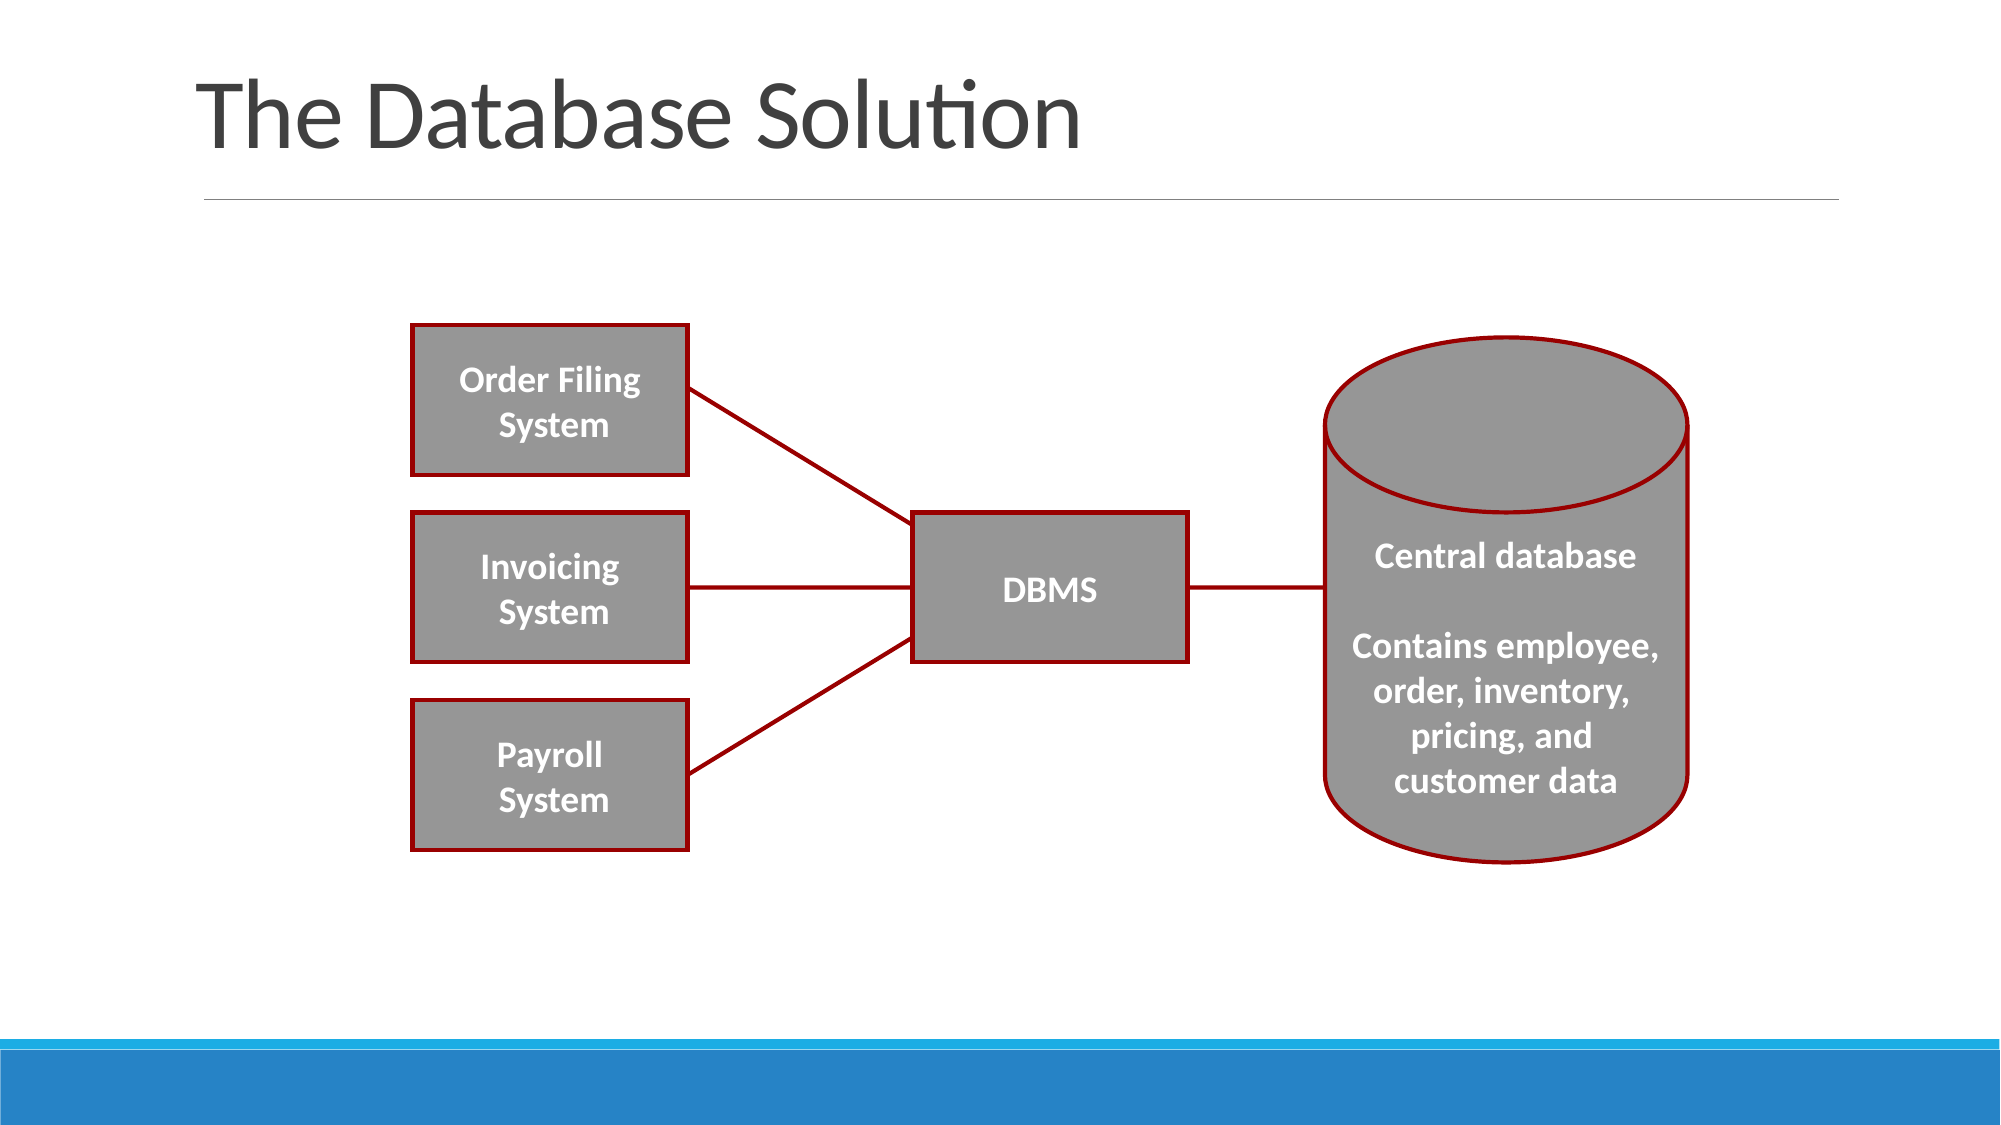

# The Database Solution
Order Filing
 System

Central database

Contains employee,
order, inventory,
pricing, and
customer data

Invoicing
 System
DBMS

Payroll
 System